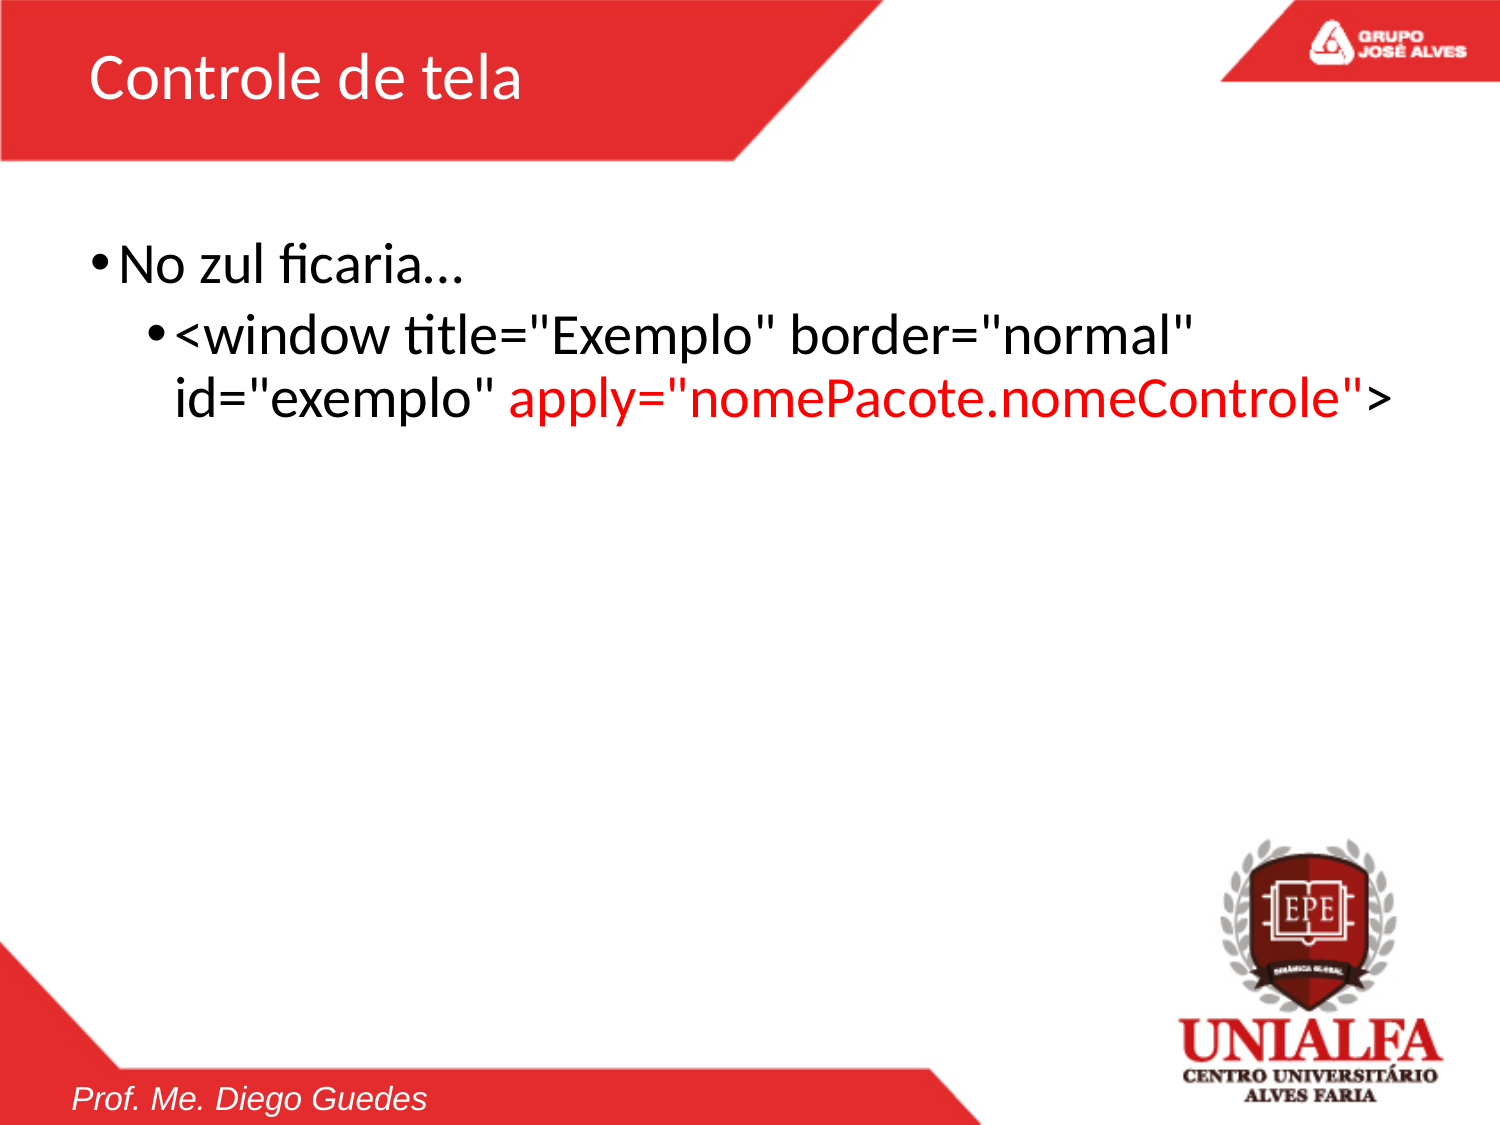

Controle de tela
No zul ficaria…
<window title="Exemplo" border="normal" id="exemplo" apply="nomePacote.nomeControle">
Prof. Me. Diego Guedes